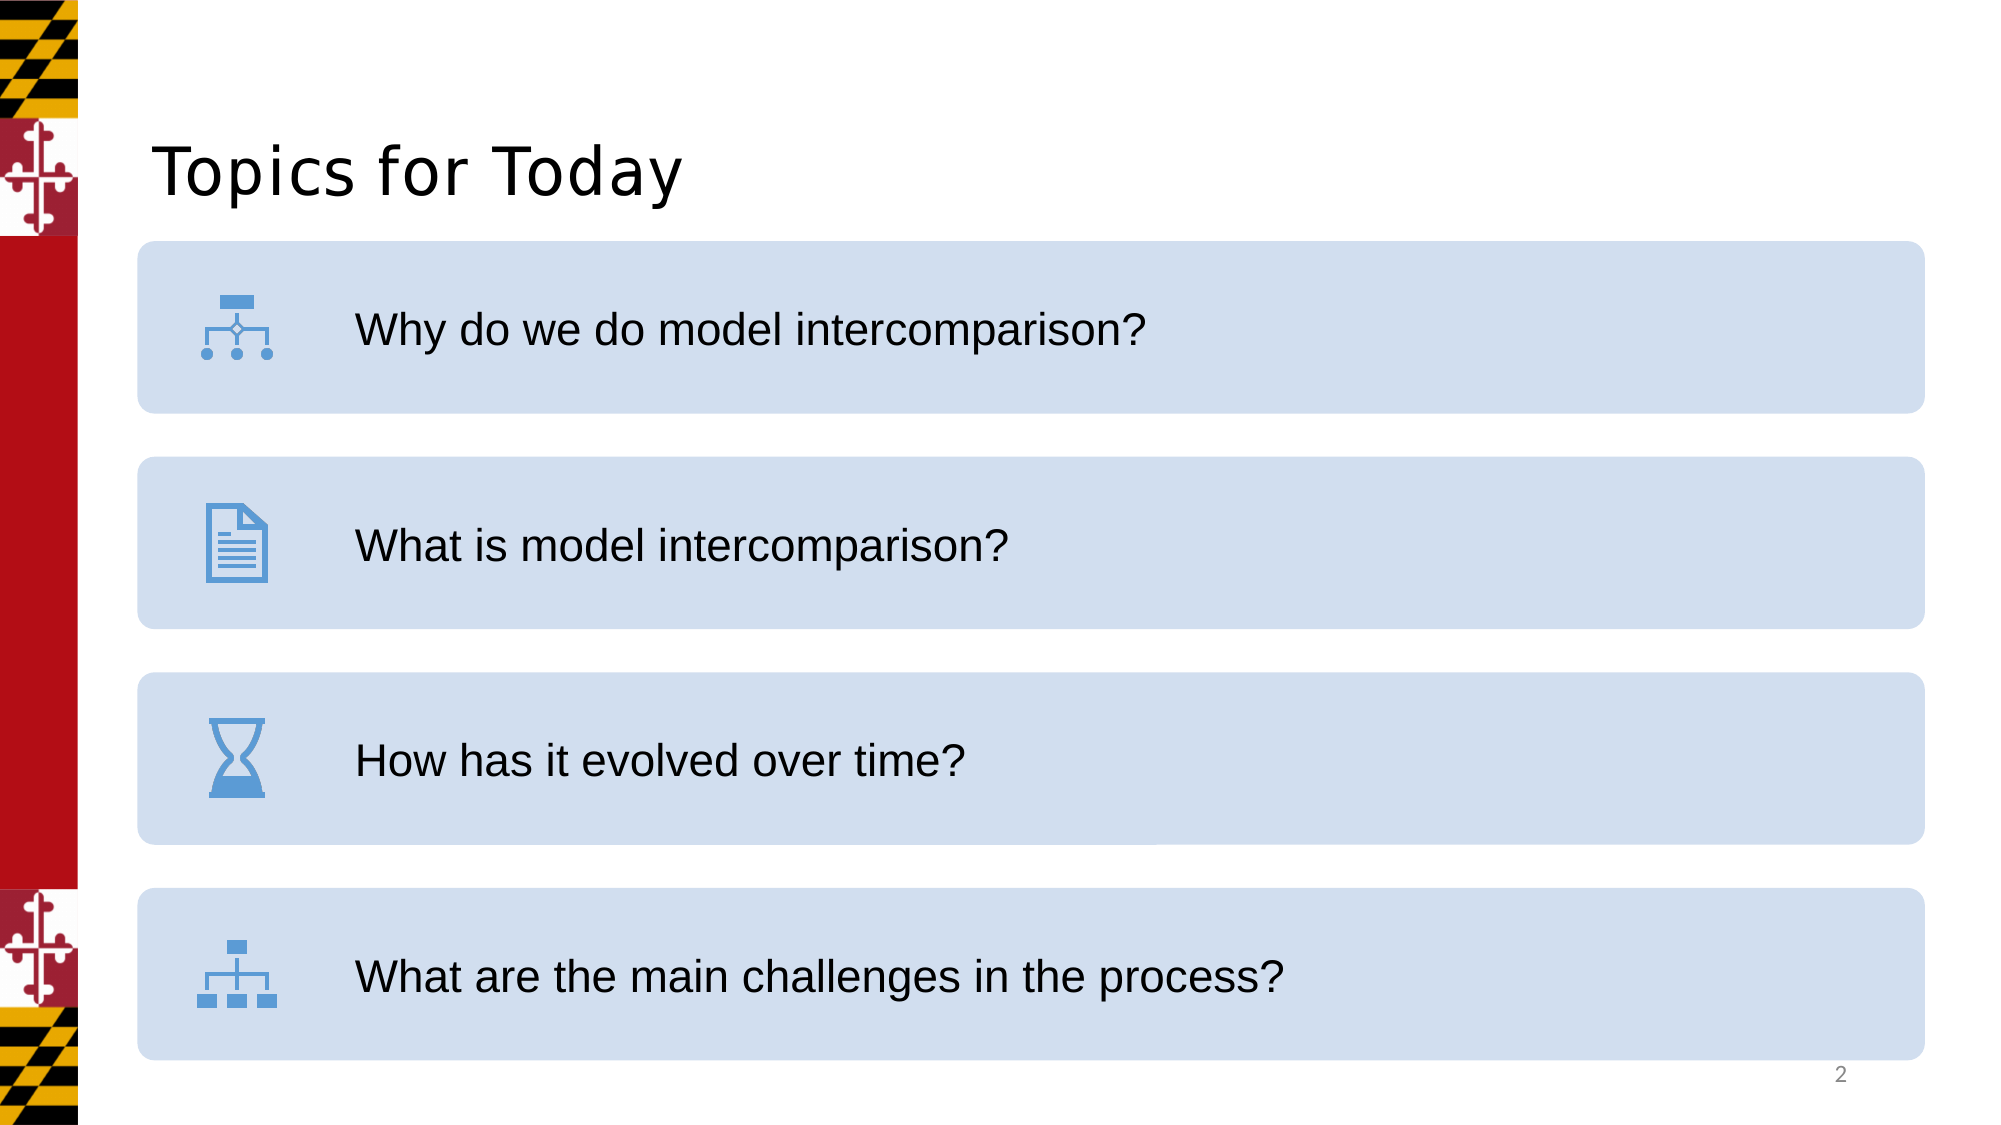

# Topics for Today
Why do we do model intercomparison?
What is model intercomparison?
How has it evolved over time?
What are the main challenges in the process?